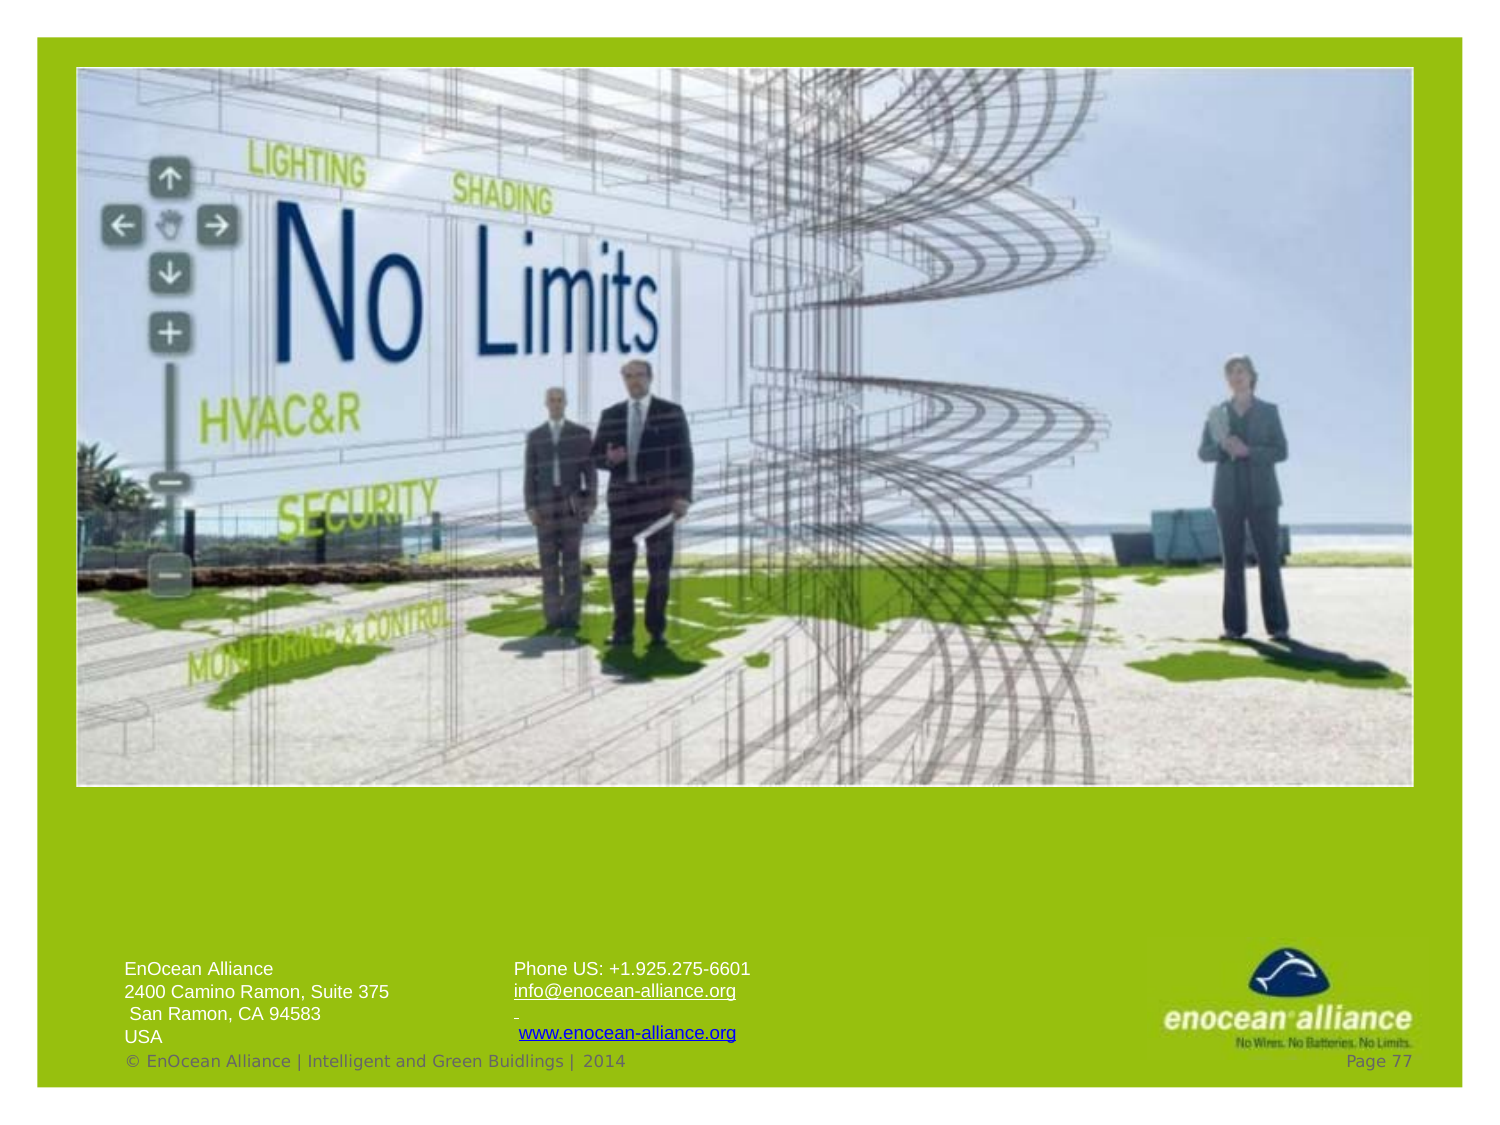

EnOcean Alliance
2400 Camino Ramon, Suite 375  San Ramon, CA 94583
USA
Phone US: +1.925.275-6601
info@enocean-alliance.org  www.enocean-alliance.org

© EnOcean Alliance | Intelligent and Green Buidlings | 2014
Page 77